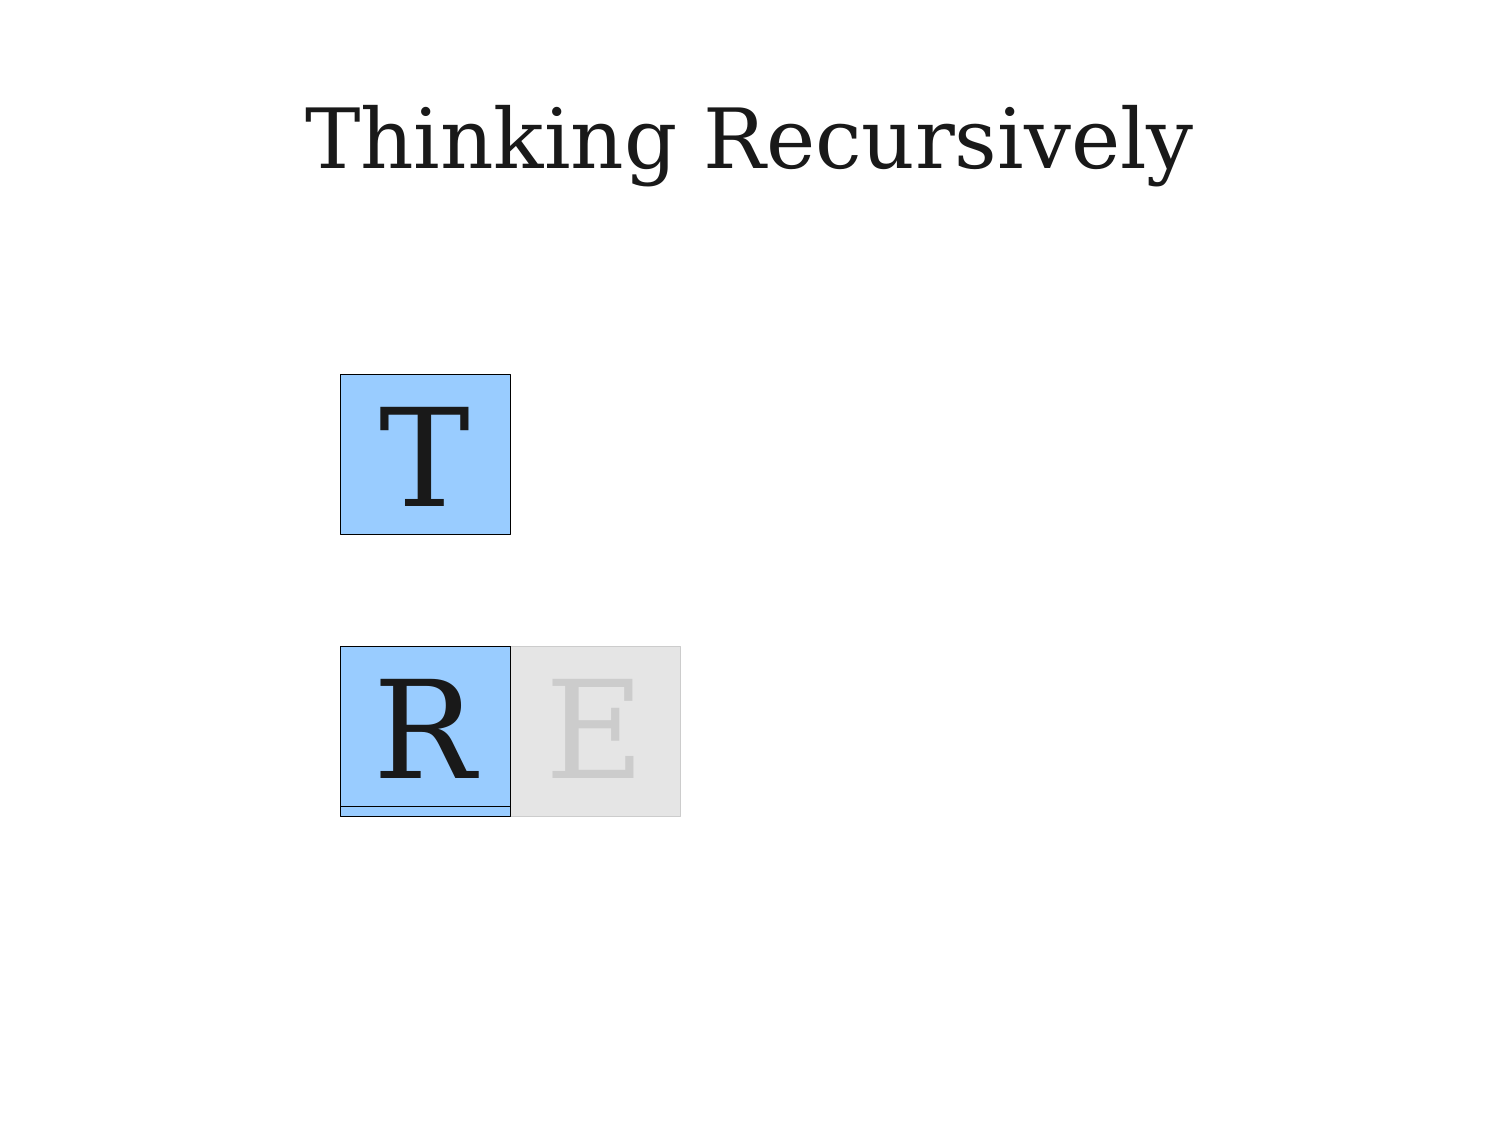

# Thinking Recursively
T
T
E

R
R